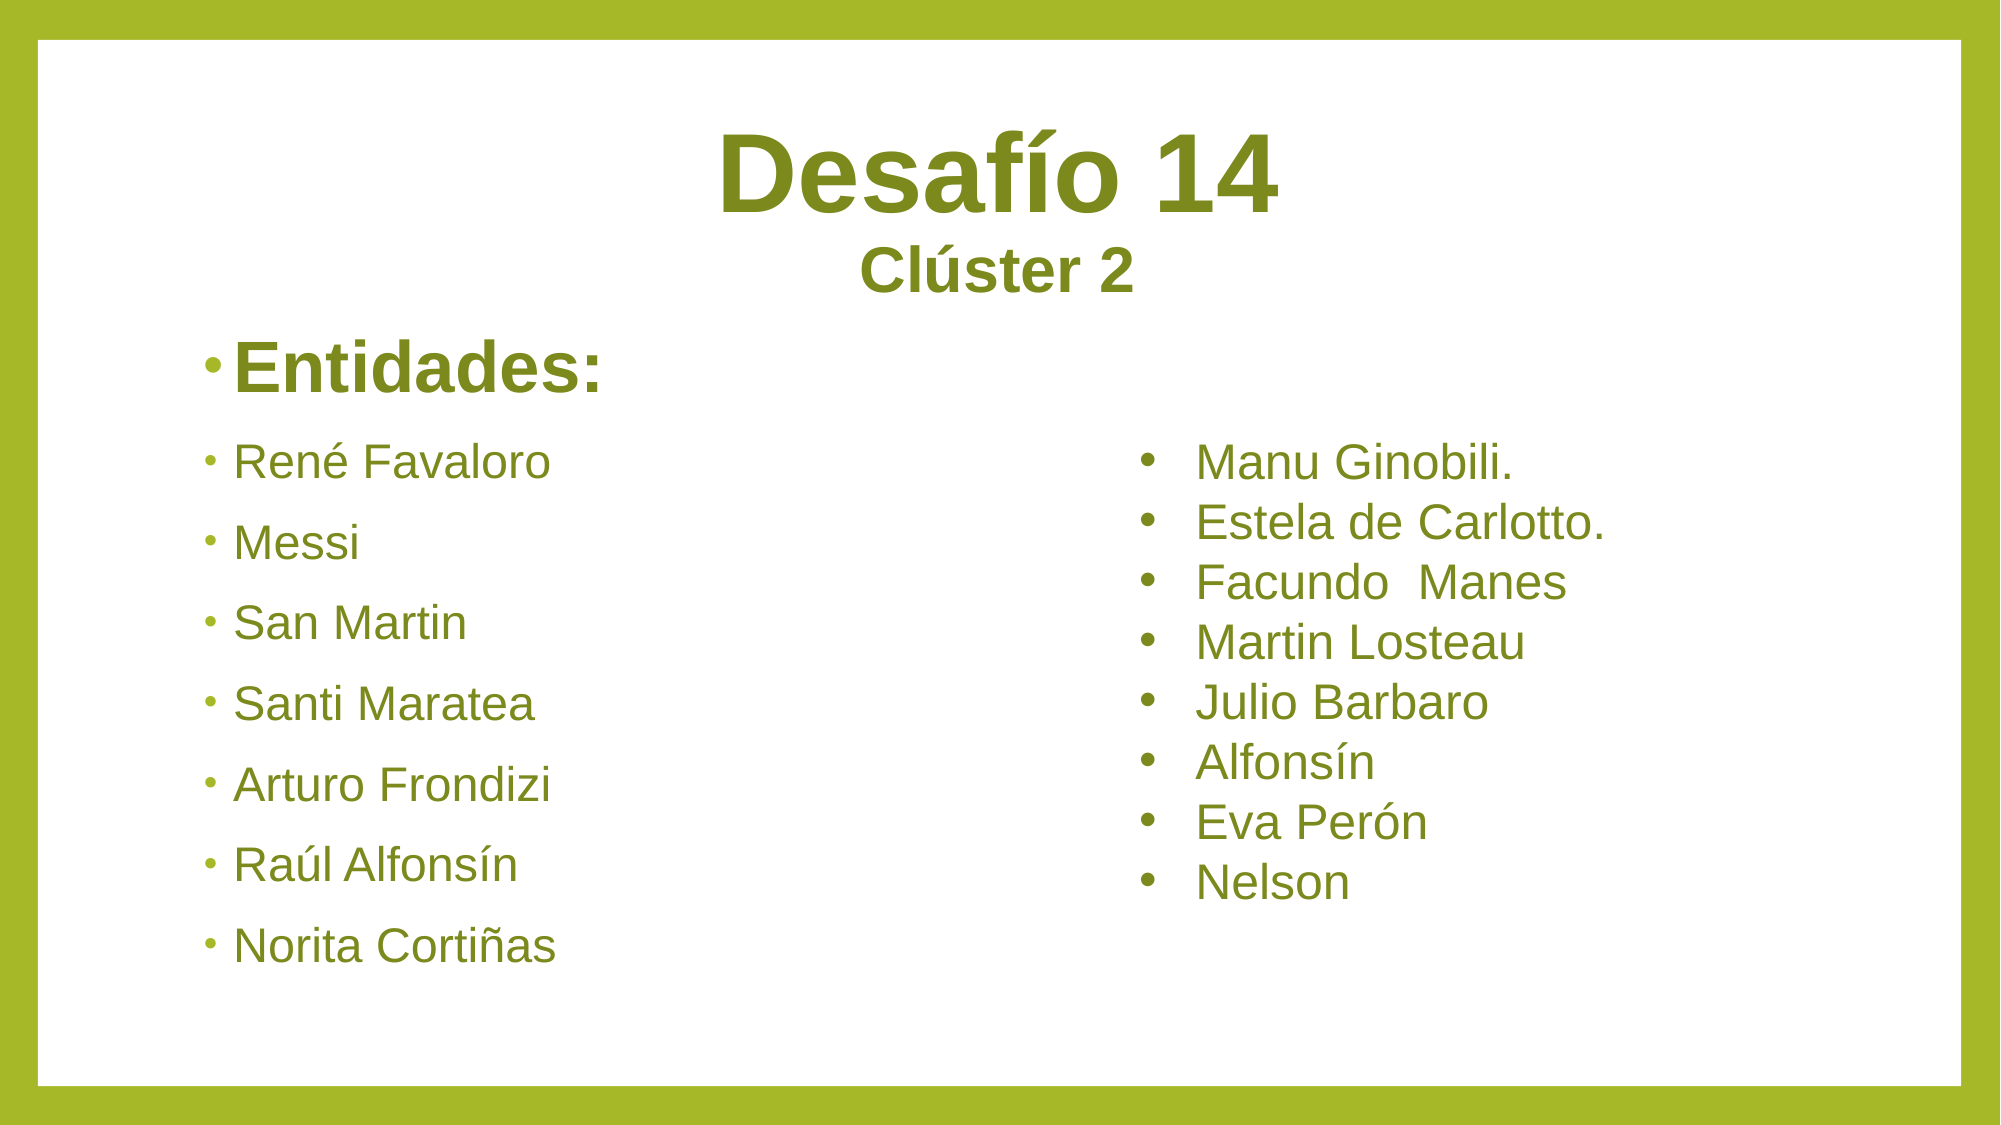

# Desafío 14 Clúster 2
Entidades:
René Favaloro
Messi
San Martin
Santi Maratea
Arturo Frondizi
Raúl Alfonsín
Norita Cortiñas
Manu Ginobili.
Estela de Carlotto.
Facundo  Manes
Martin Losteau
Julio Barbaro
Alfonsín
Eva Perón
Nelson